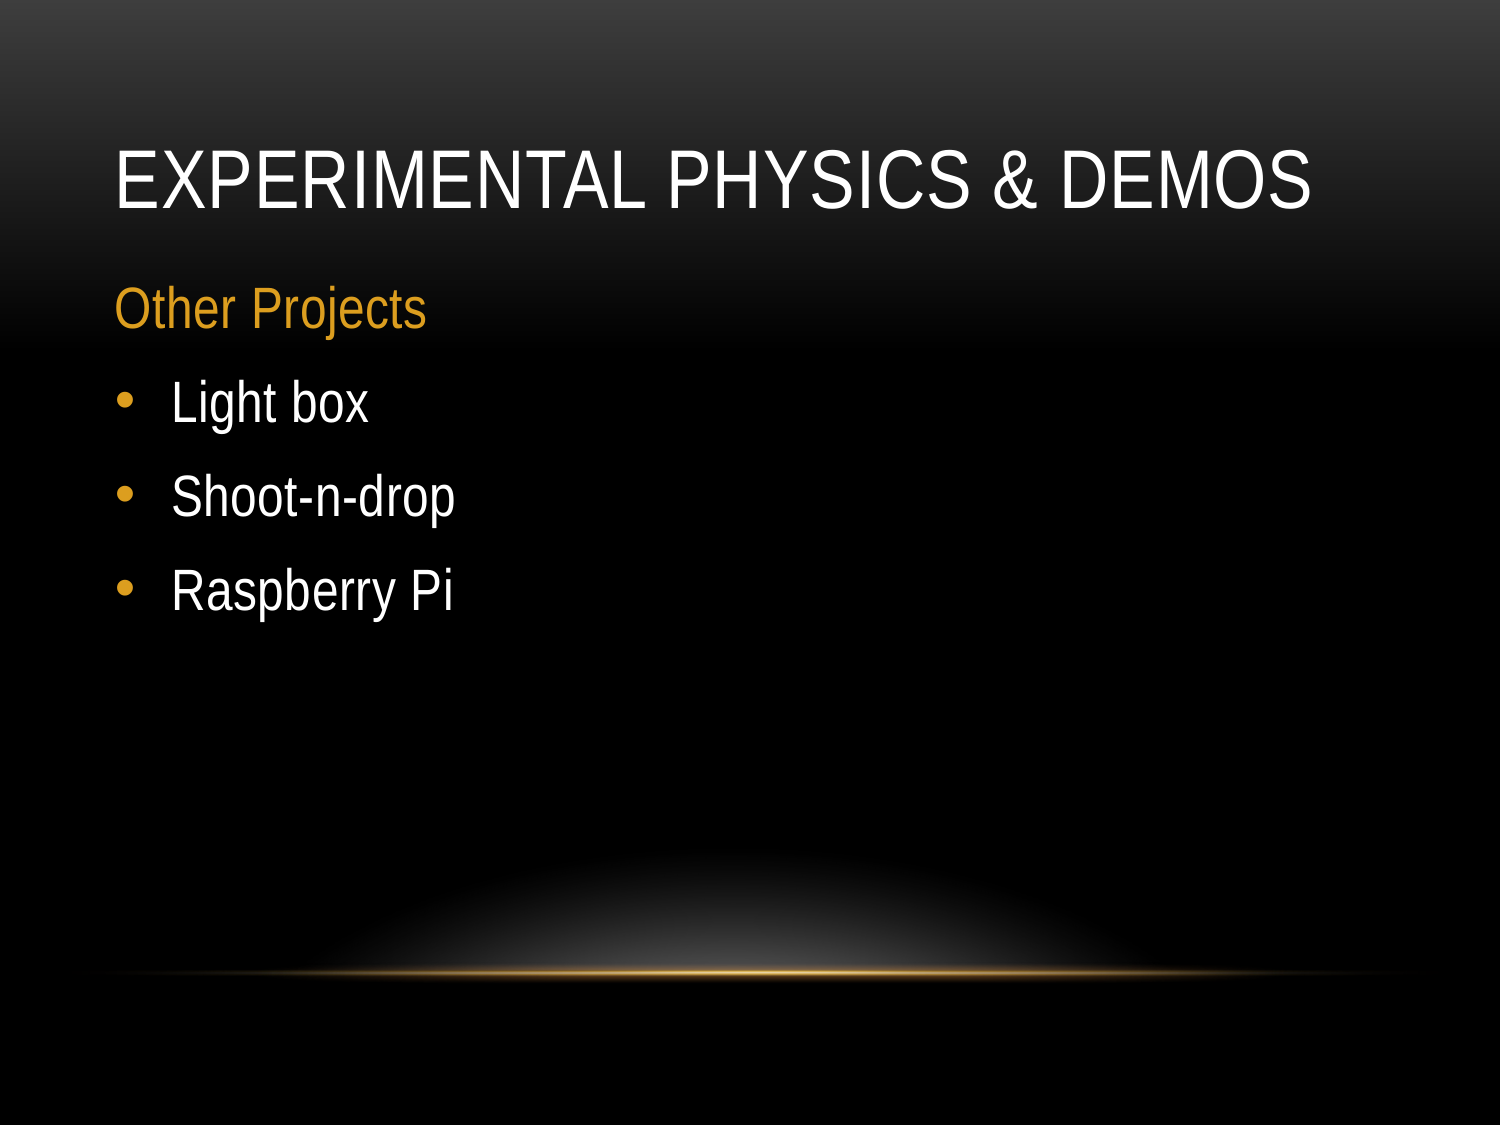

# experimental Physics & Demos
Other Projects
Light box
Shoot-n-drop
Raspberry Pi